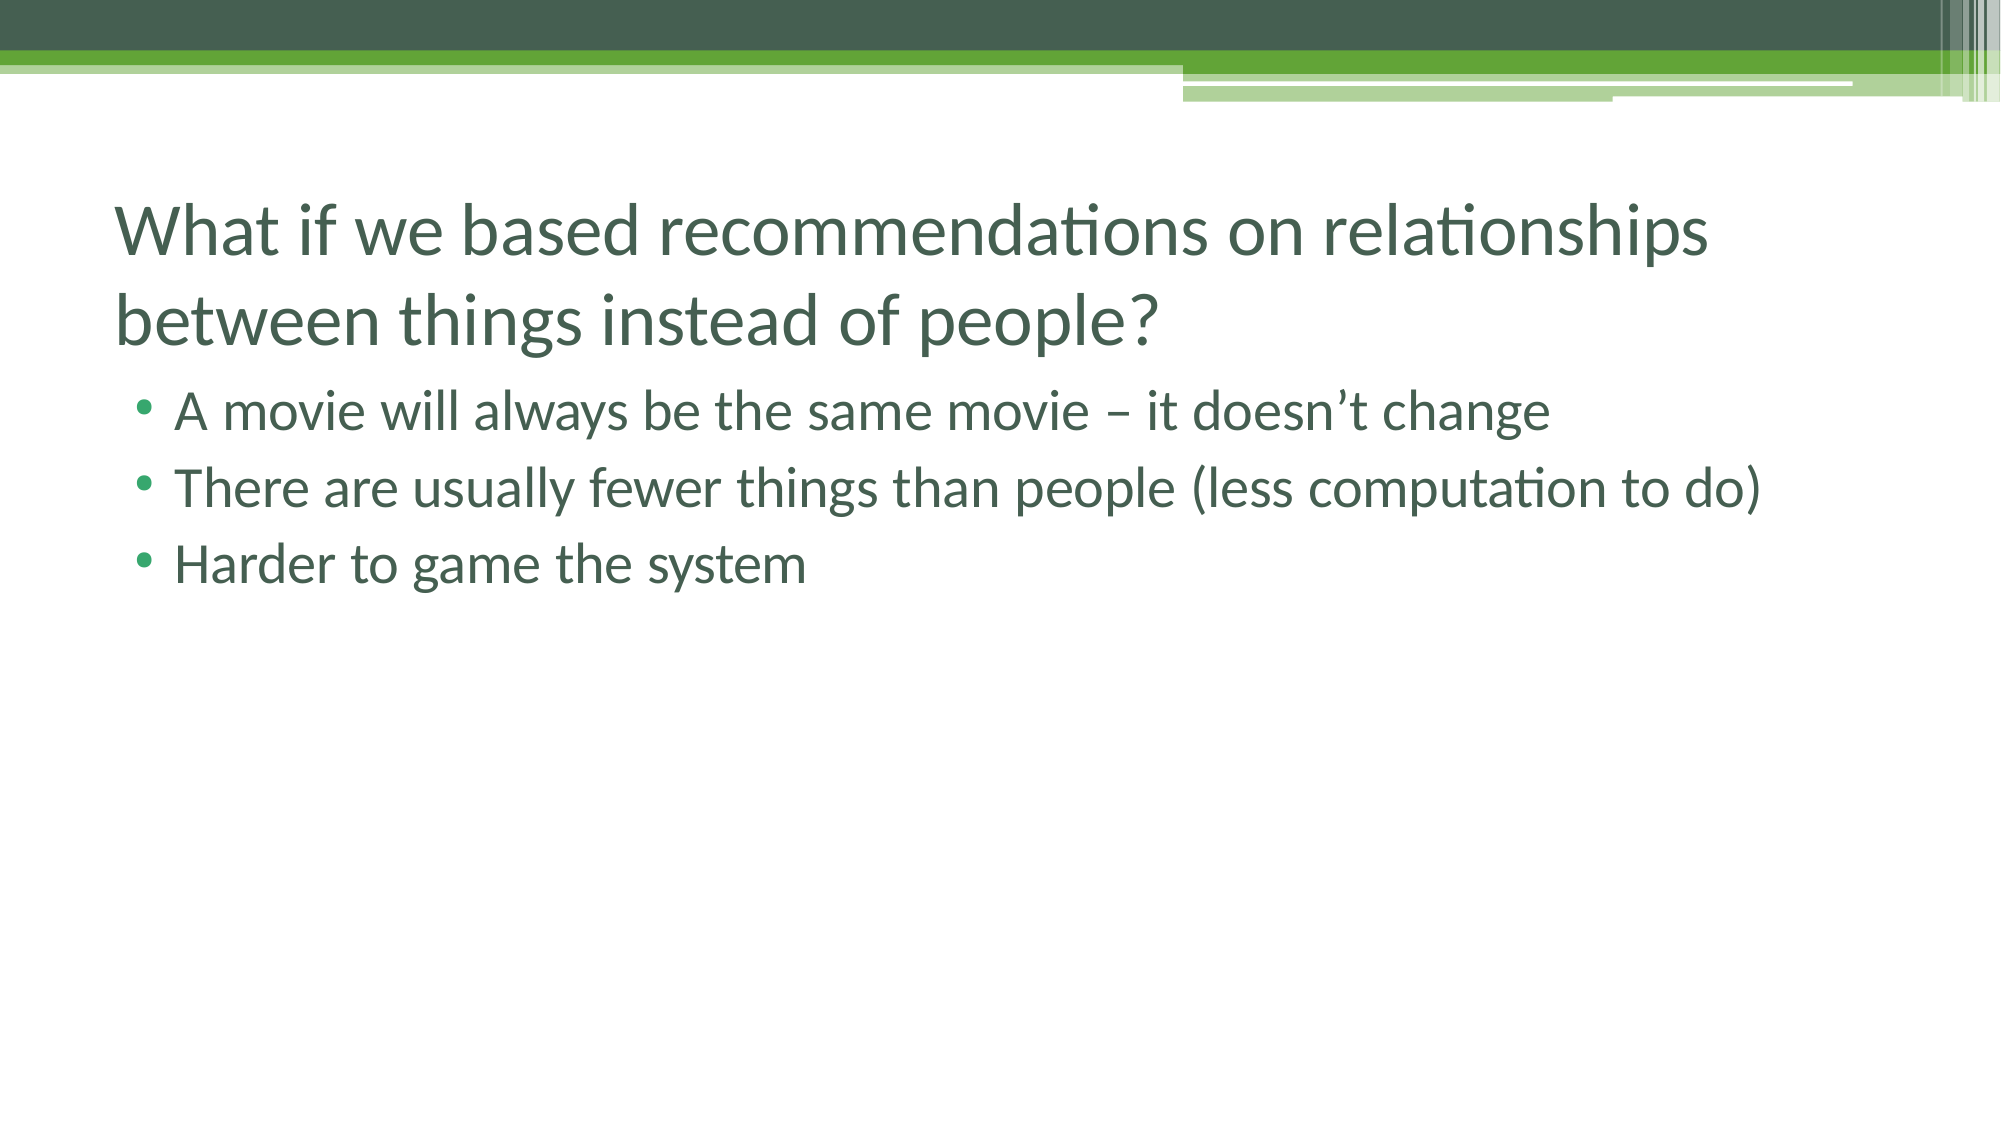

# What if we based recommendations on relationships  between things instead of people?
A movie will always be the same movie – it doesn’t change
There are usually fewer things than people (less computation to do)
Harder to game the system